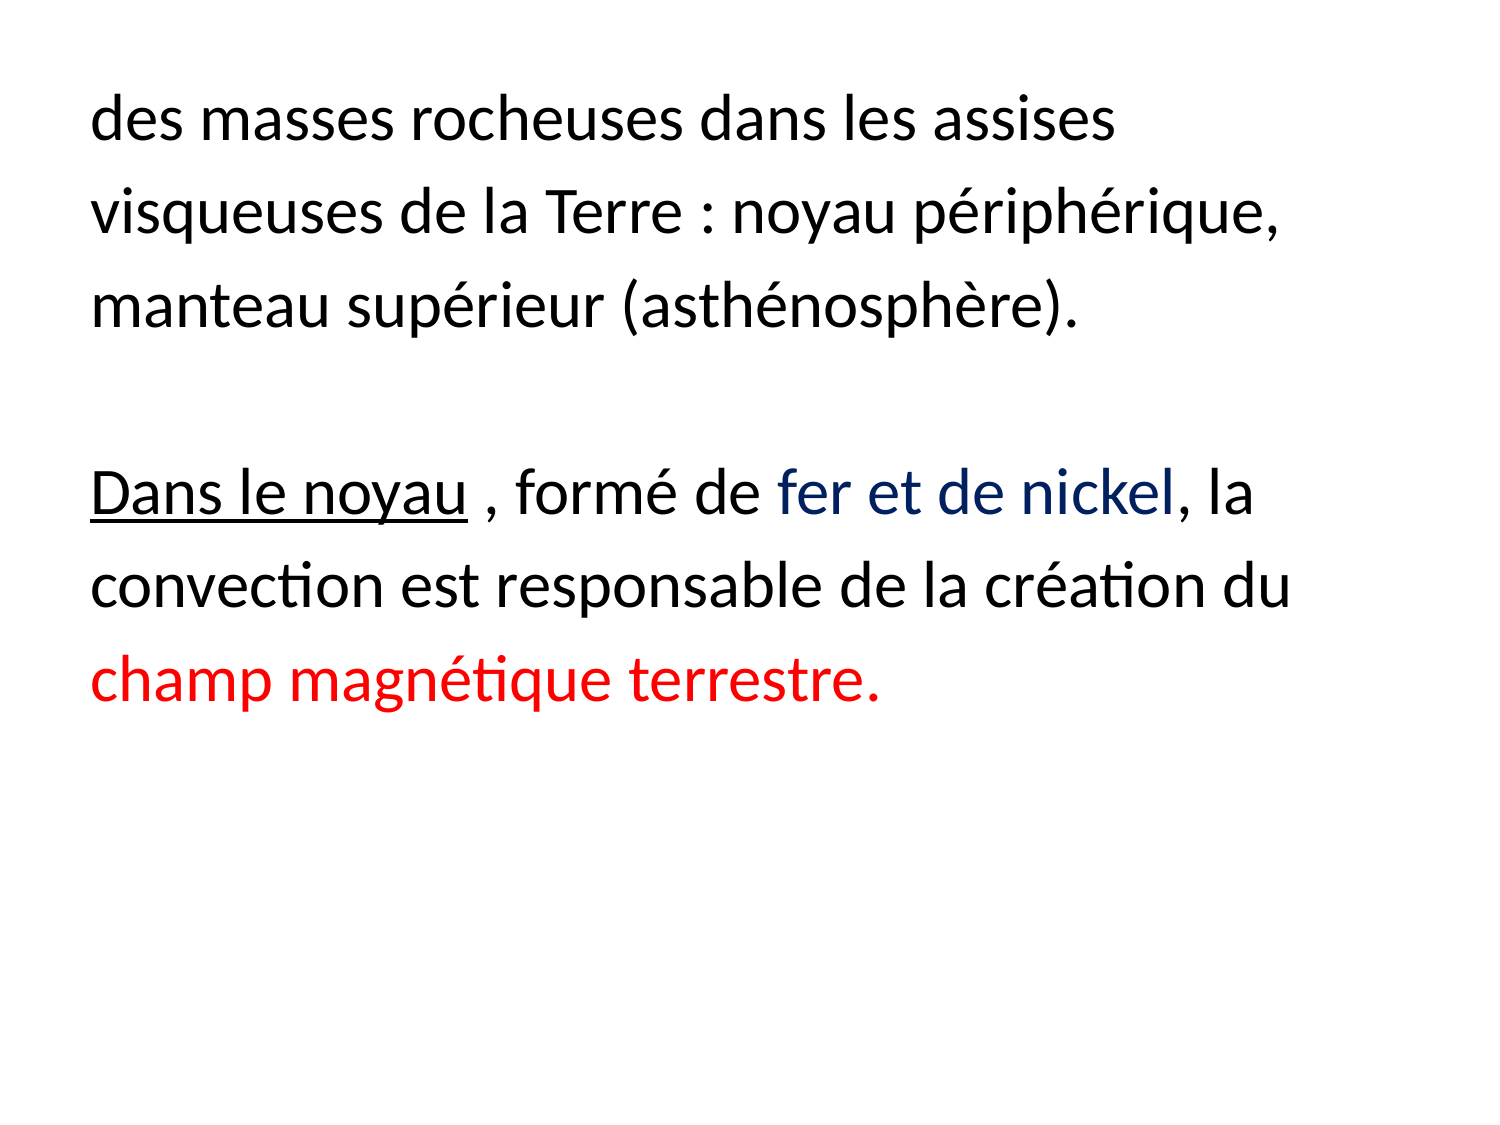

des masses rocheuses dans les assises
visqueuses de la Terre : noyau périphérique,
manteau supérieur (asthénosphère).

Dans le noyau , formé de fer et de nickel, la
convection est responsable de la création du
champ magnétique terrestre.